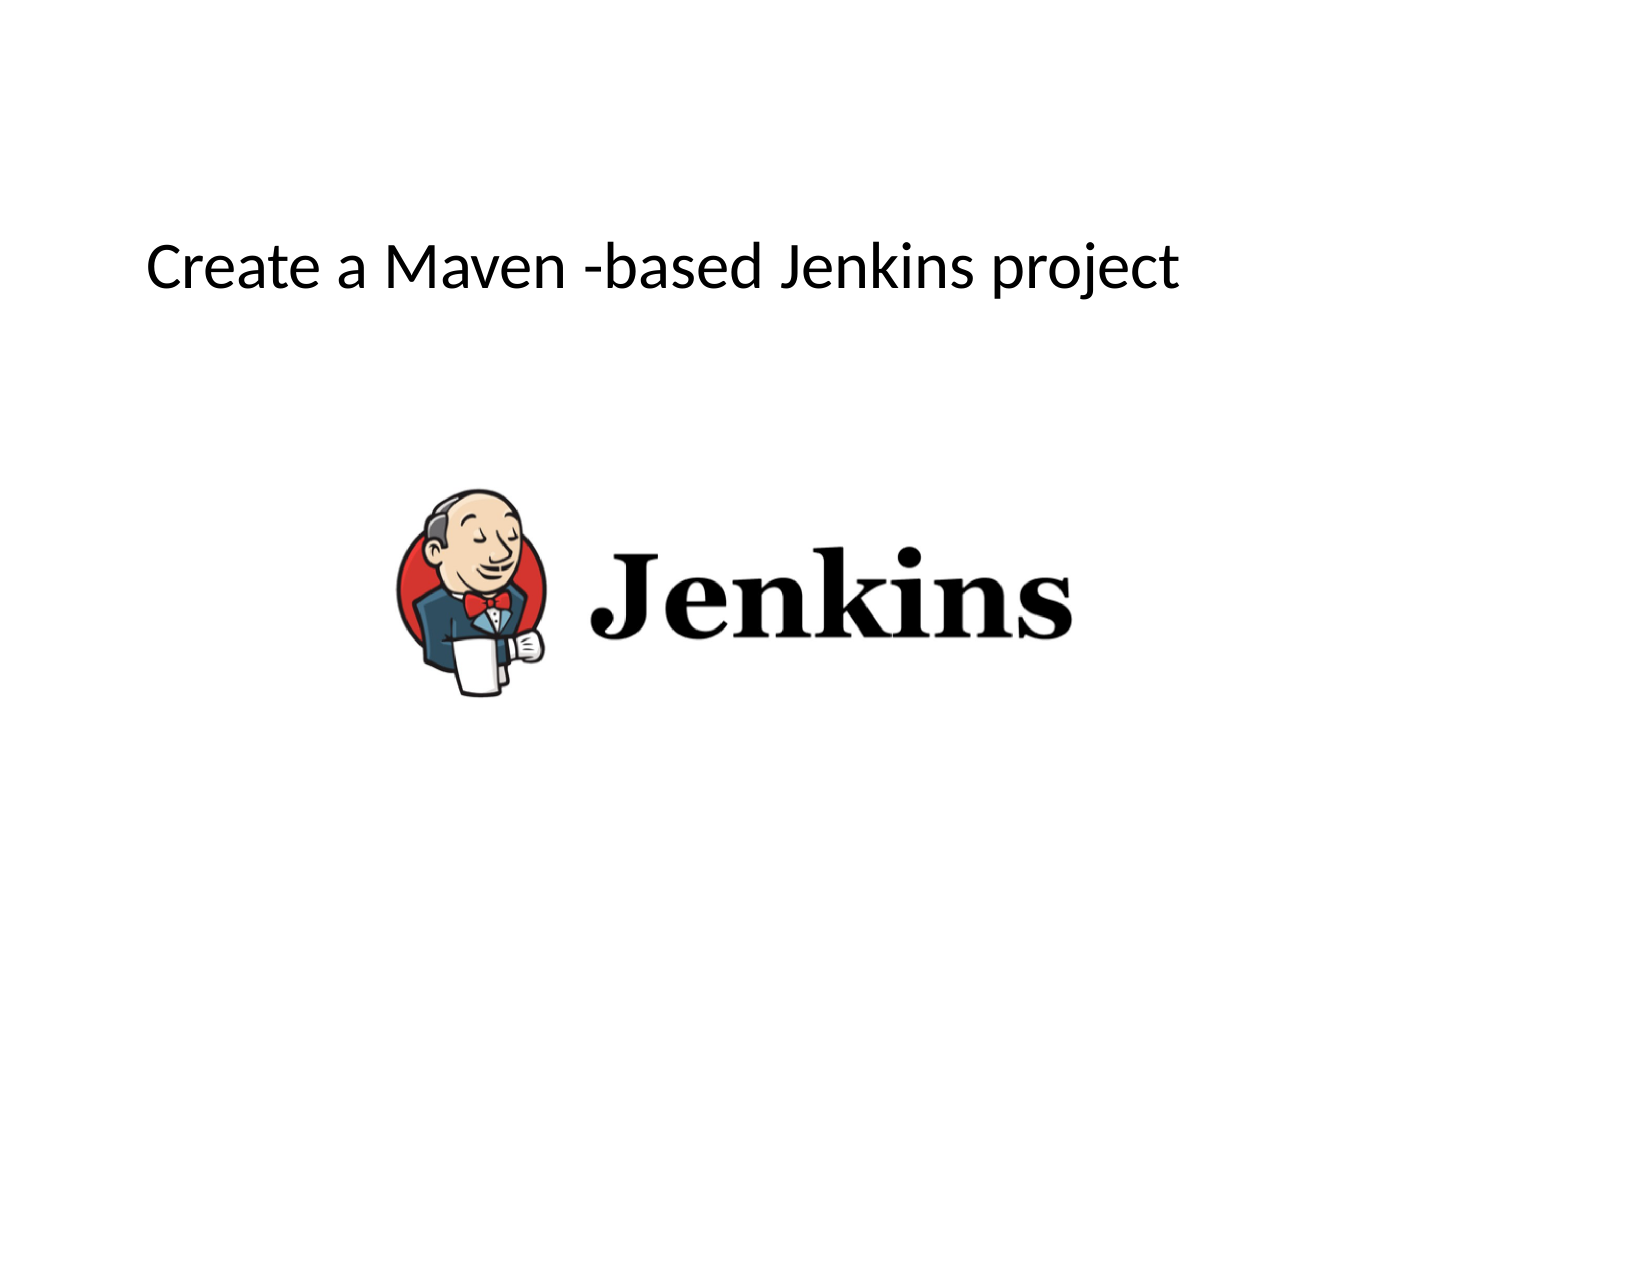

# Create a Maven -based Jenkins project